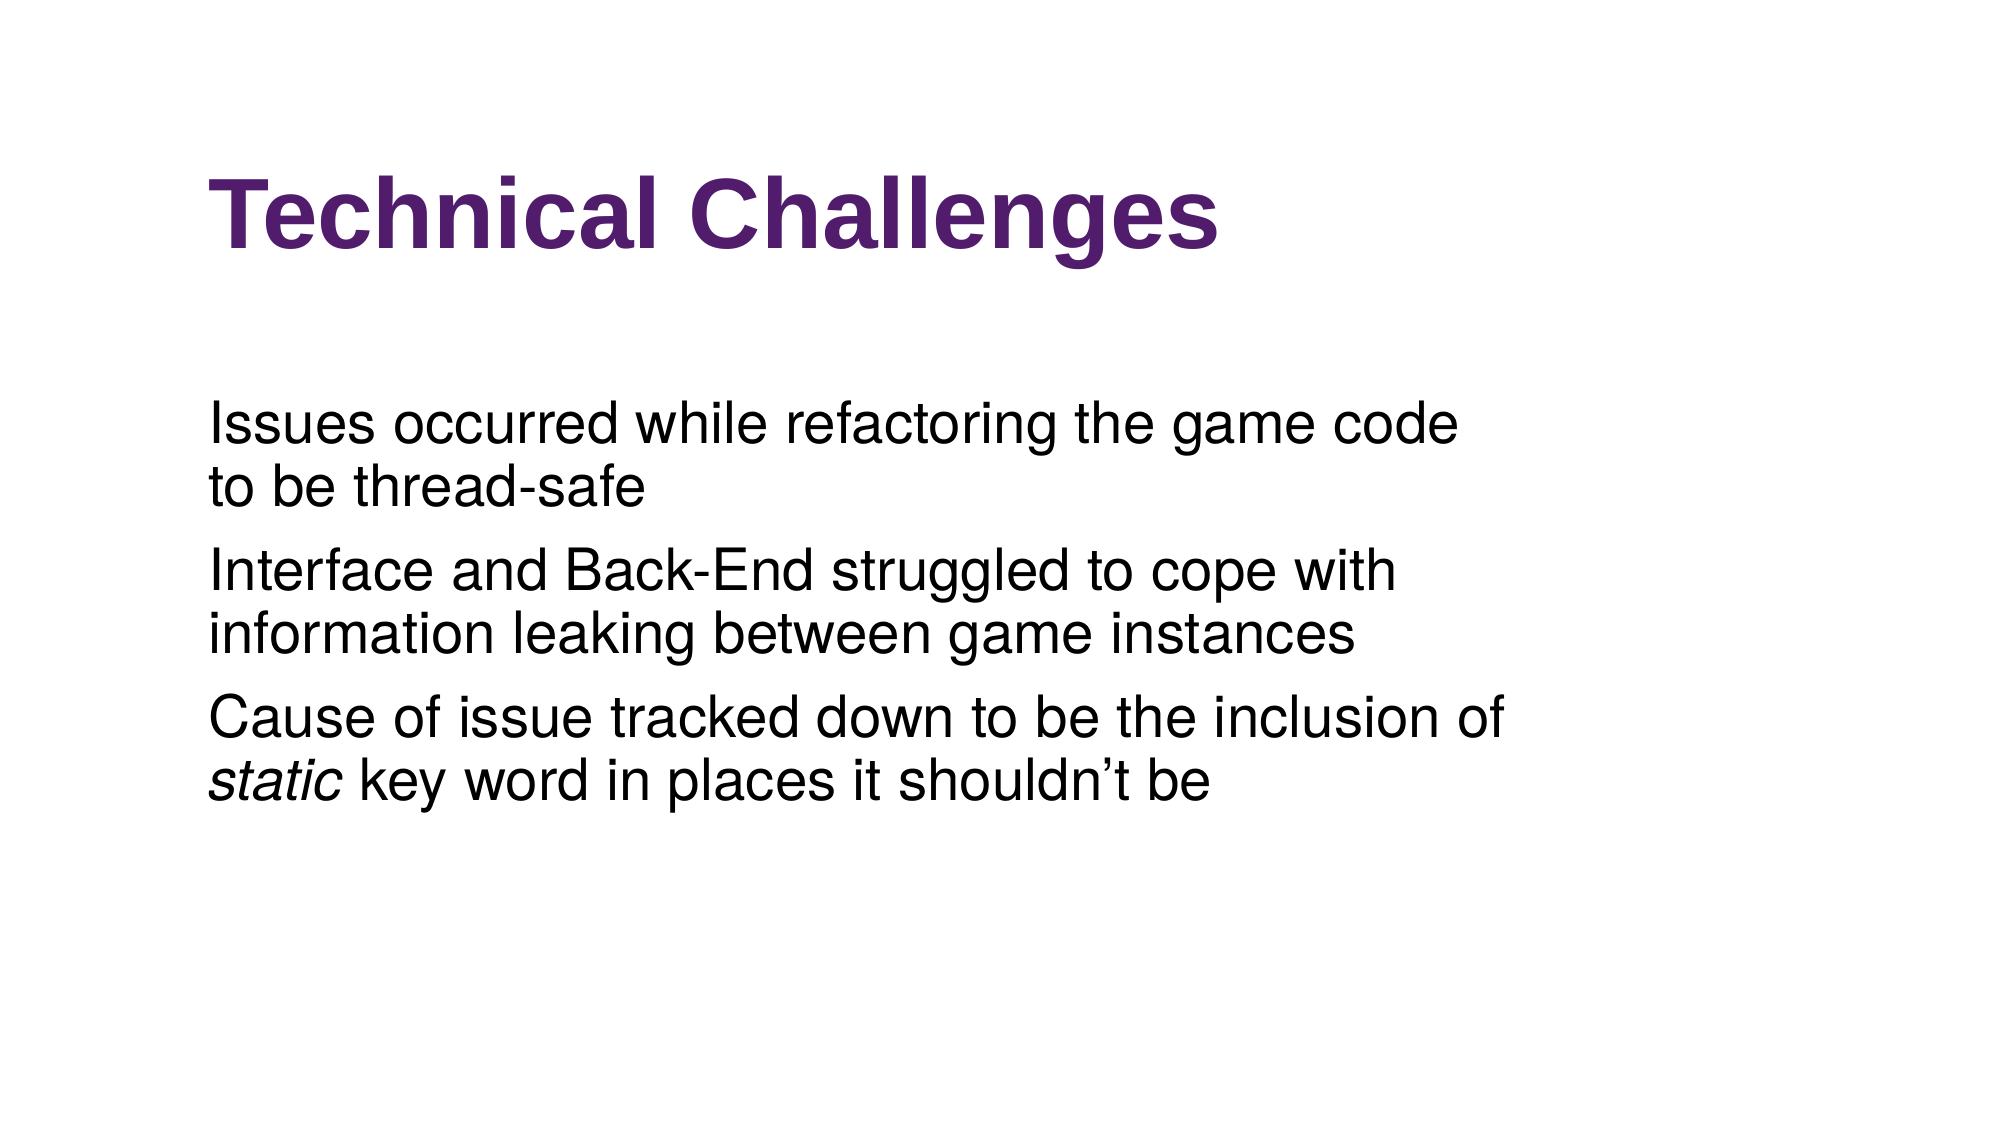

Technical Challenges

Issues occurred while refactoring the game code to be thread-safe
Interface and Back-End struggled to cope with information leaking between game instances
Cause of issue tracked down to be the inclusion of static key word in places it shouldn’t be